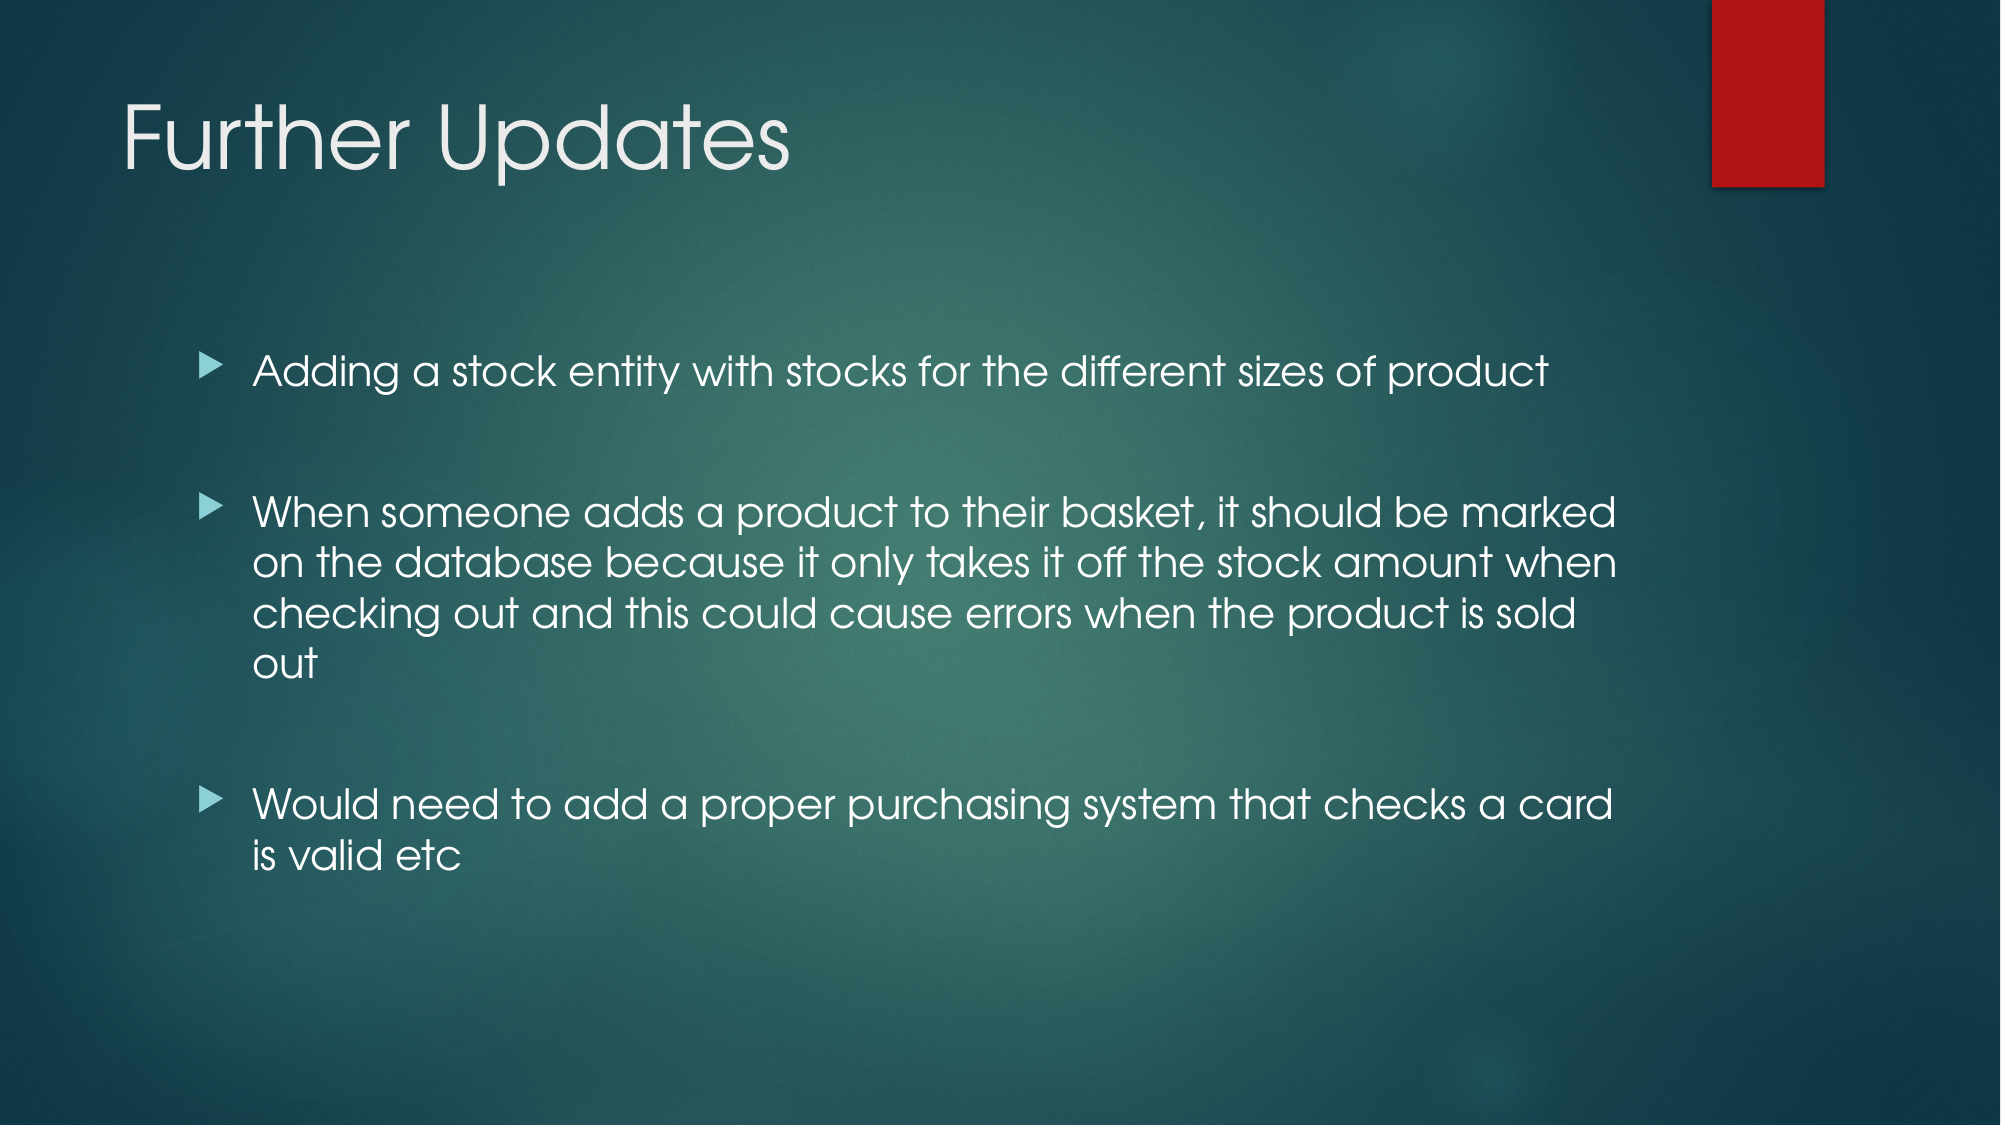

# Further Updates
Adding a stock entity with stocks for the different sizes of product

When someone adds a product to their basket, it should be marked on the database because it only takes it off the stock amount when checking out and this could cause errors when the product is sold out

Would need to add a proper purchasing system that checks a card is valid etc